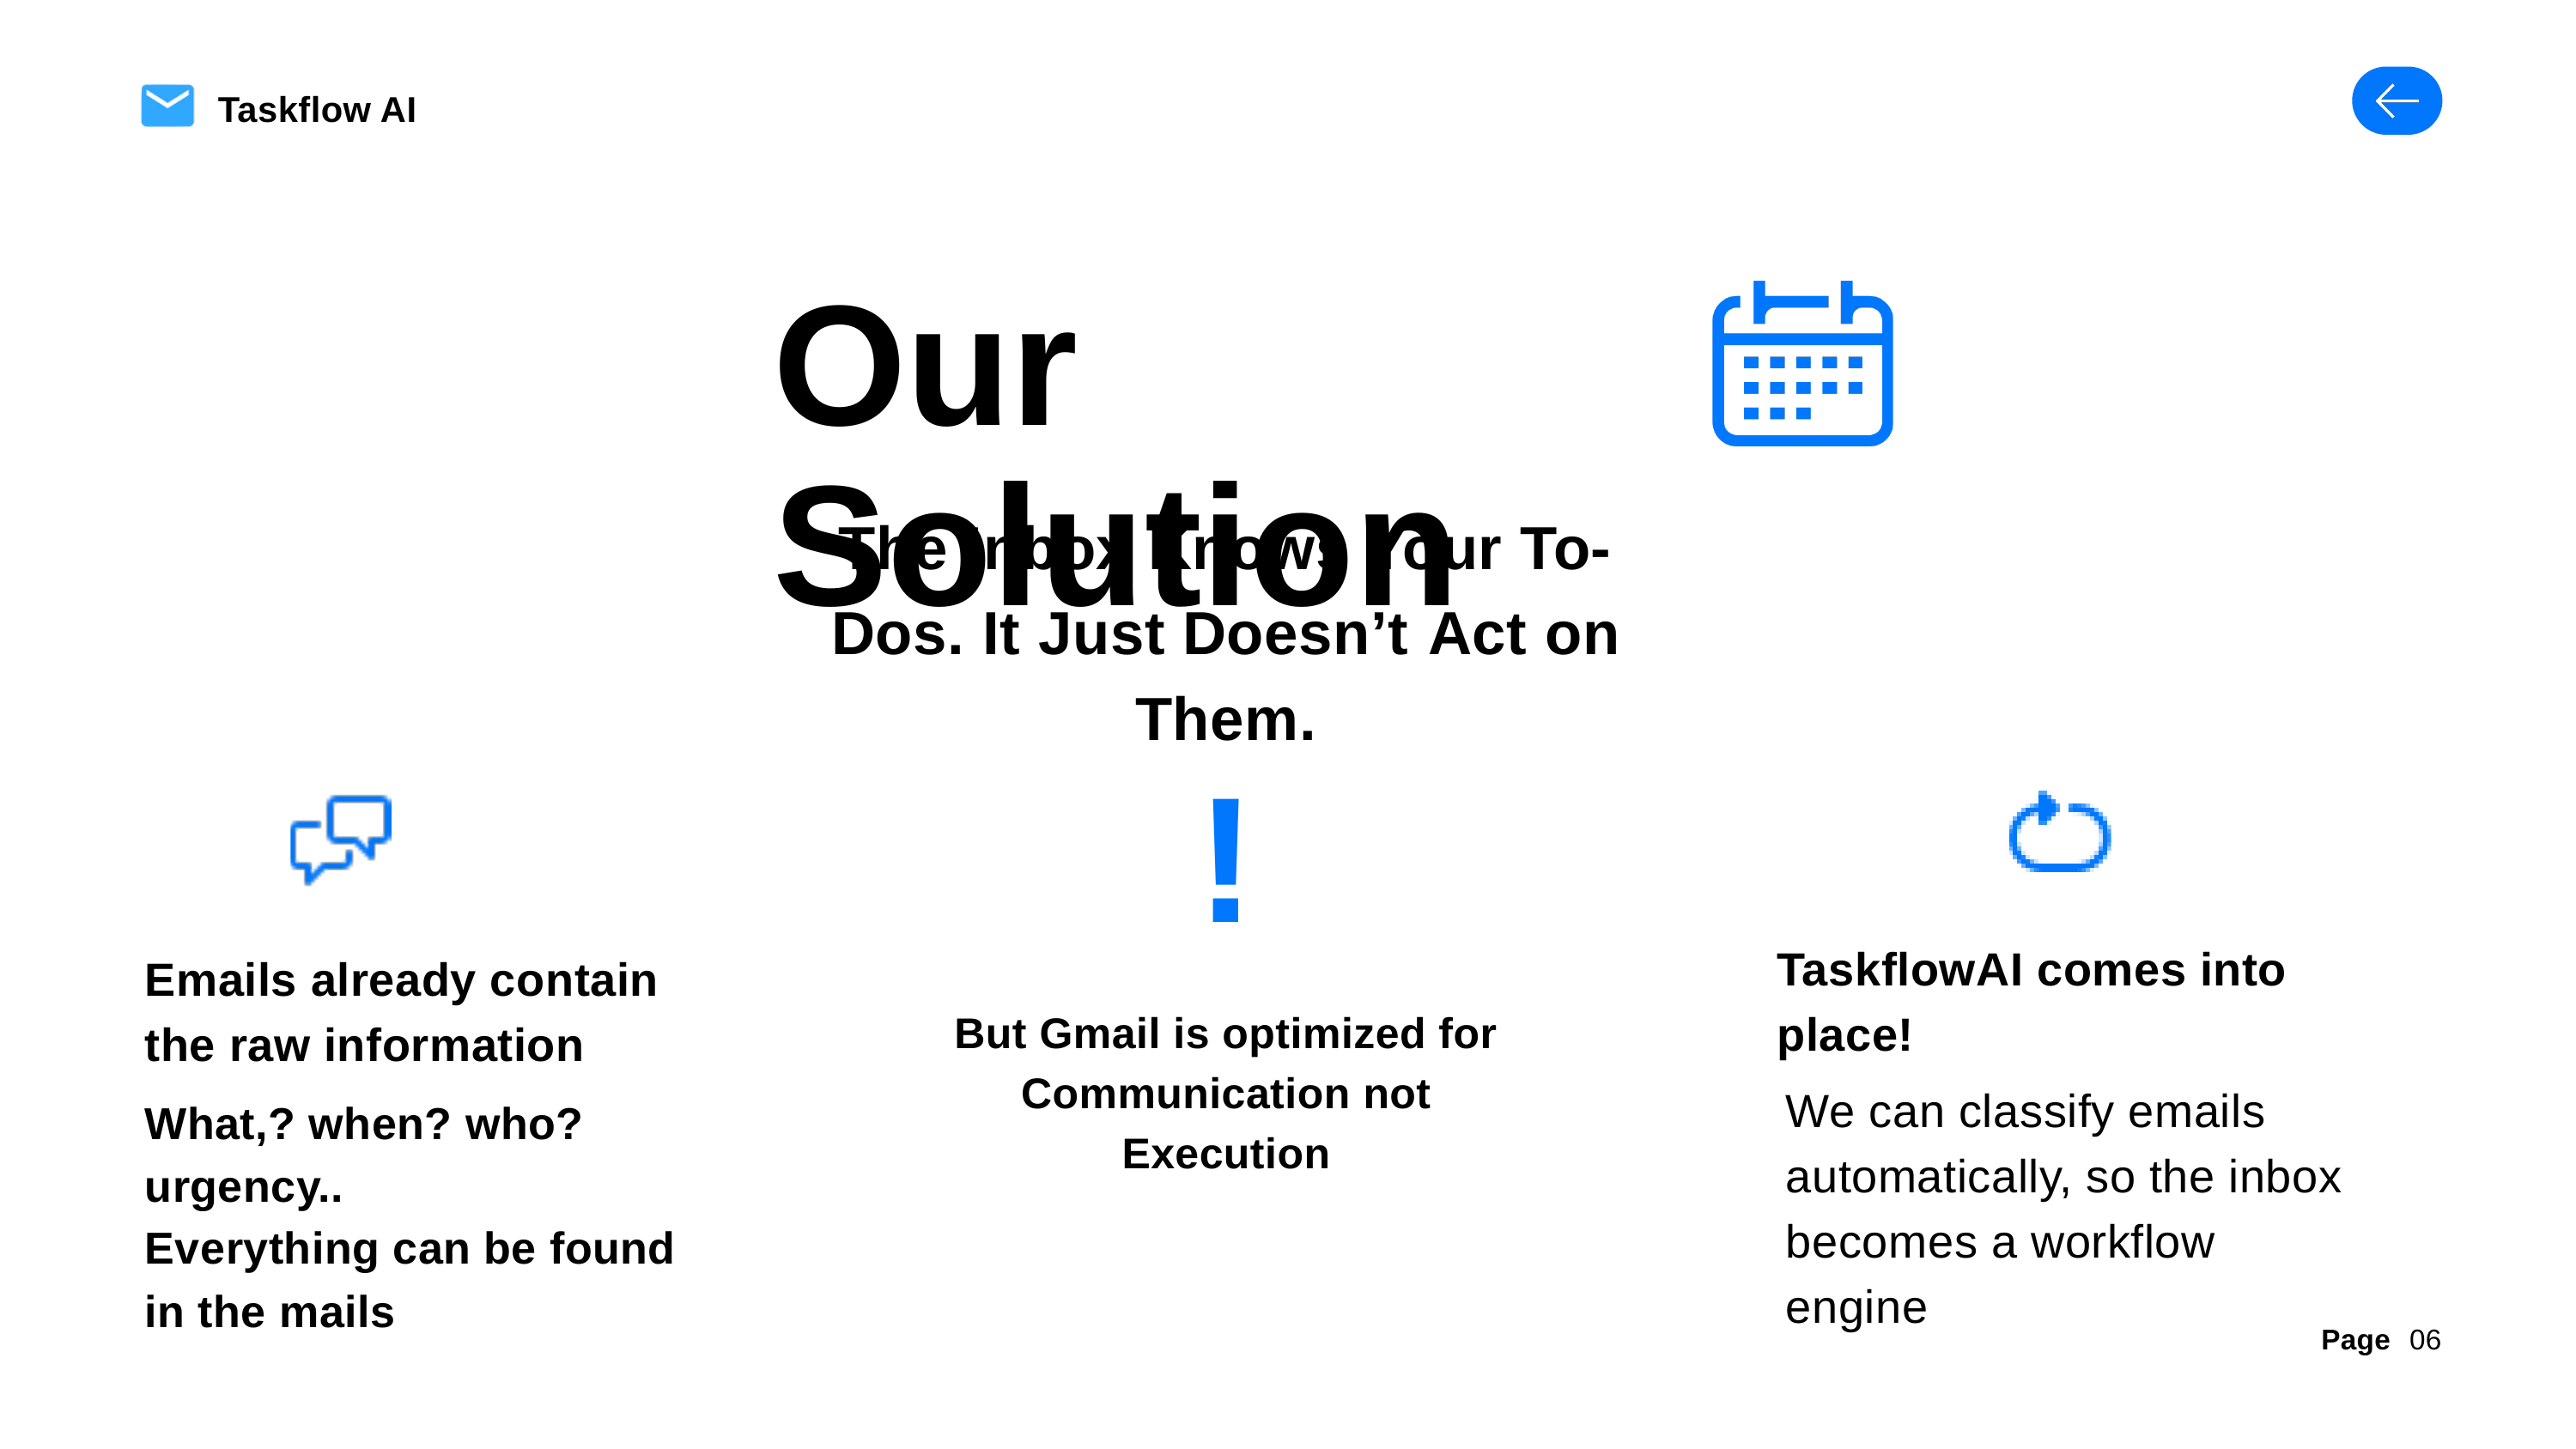

Taskflow AI

Our Solution

The Inbox Knows Your To-Dos. It Just Doesn’t Act on Them.
!

TaskflowAI comes into place!
Emails already contain the raw information
But Gmail is optimized for Communication not Execution
We can classify emails automatically, so the inbox becomes a workflow engine
What,? when? who? urgency..
Everything can be found in the mails
Page
06